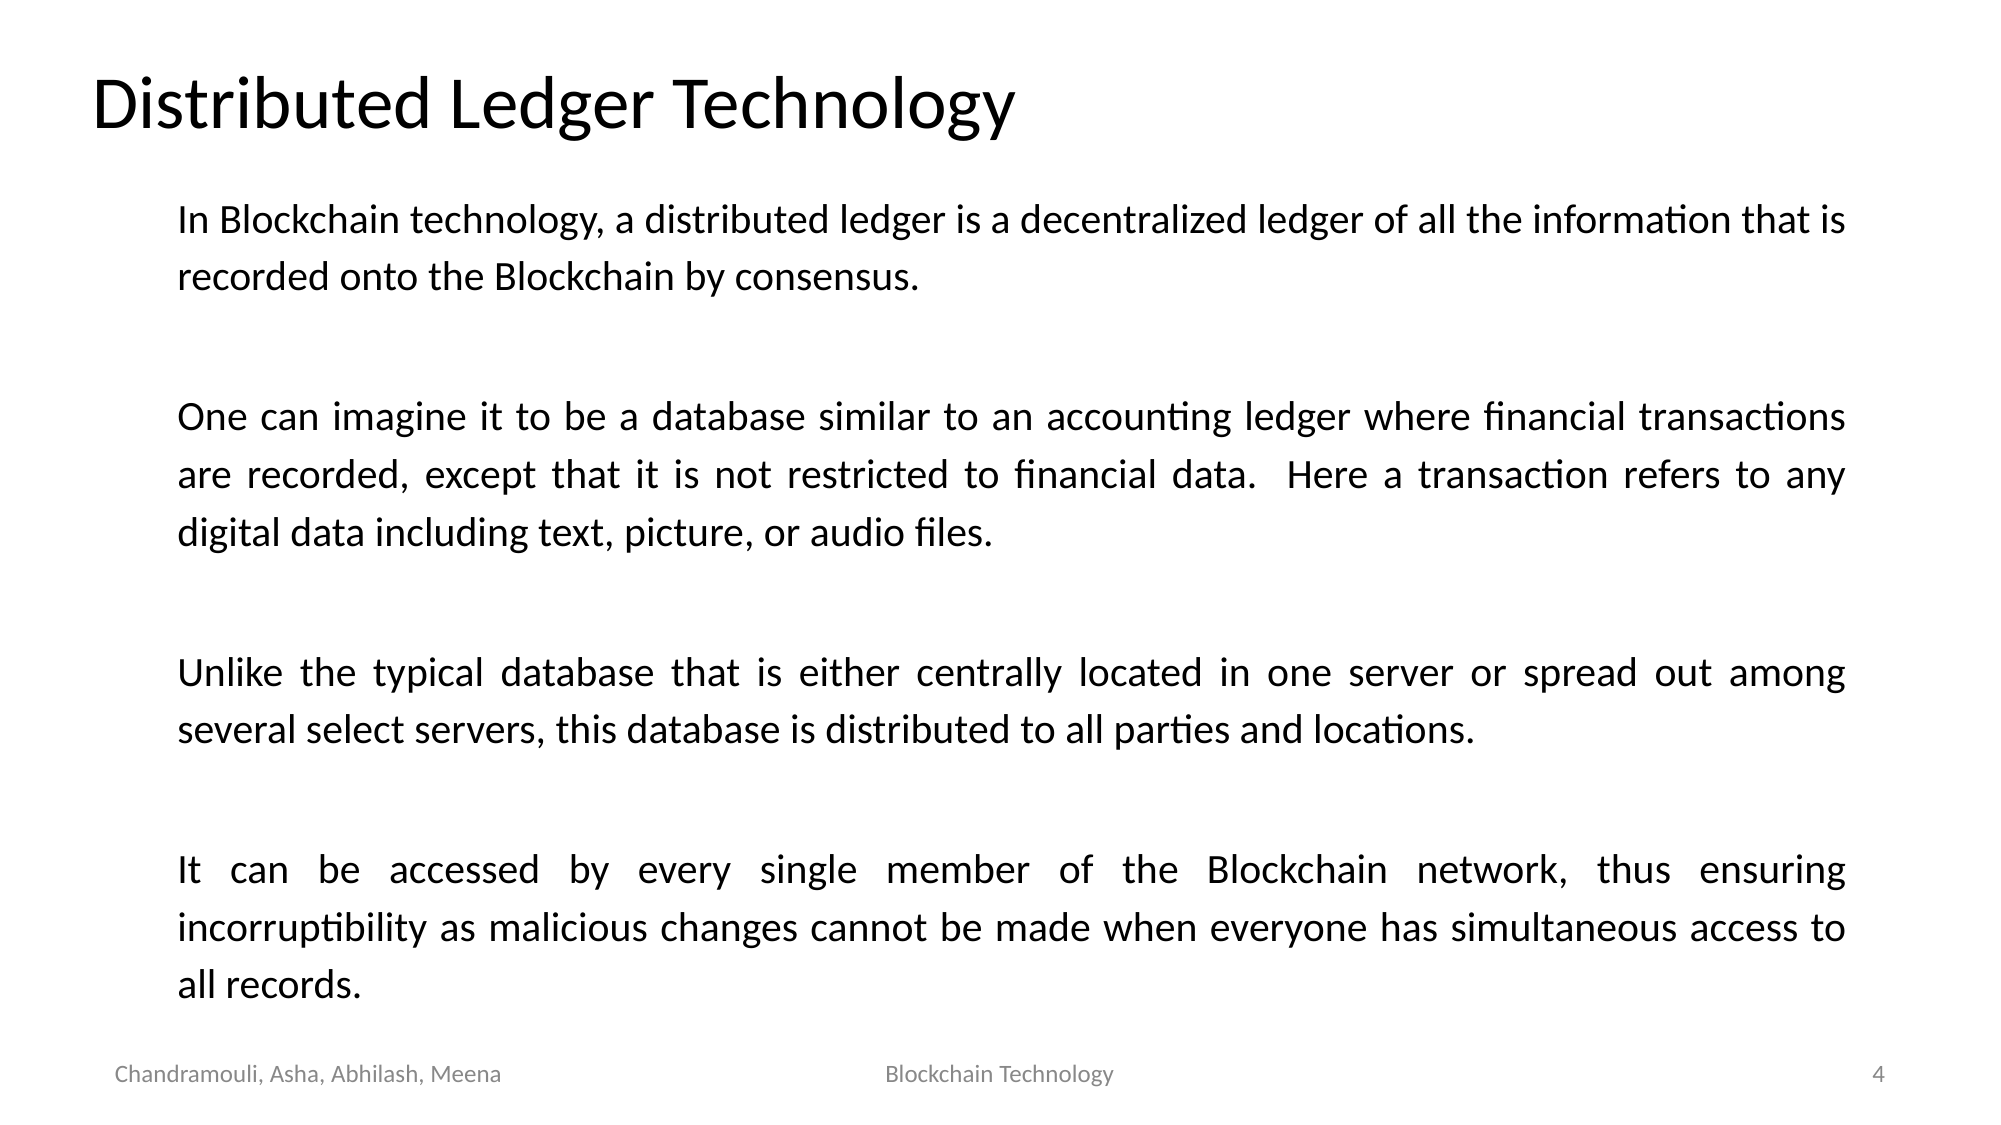

Distributed Ledger Technology
In Blockchain technology, a distributed ledger is a decentralized ledger of all the information that is recorded onto the Blockchain by consensus.

One can imagine it to be a database similar to an accounting ledger where financial transactions are recorded, except that it is not restricted to financial data.  Here a transaction refers to any digital data including text, picture, or audio files.

Unlike the typical database that is either centrally located in one server or spread out among several select servers, this database is distributed to all parties and locations.

It can be accessed by every single member of the Blockchain network, thus ensuring incorruptibility as malicious changes cannot be made when everyone has simultaneous access to all records.

Chandramouli, Asha, Abhilash, Meena
Blockchain Technology
4